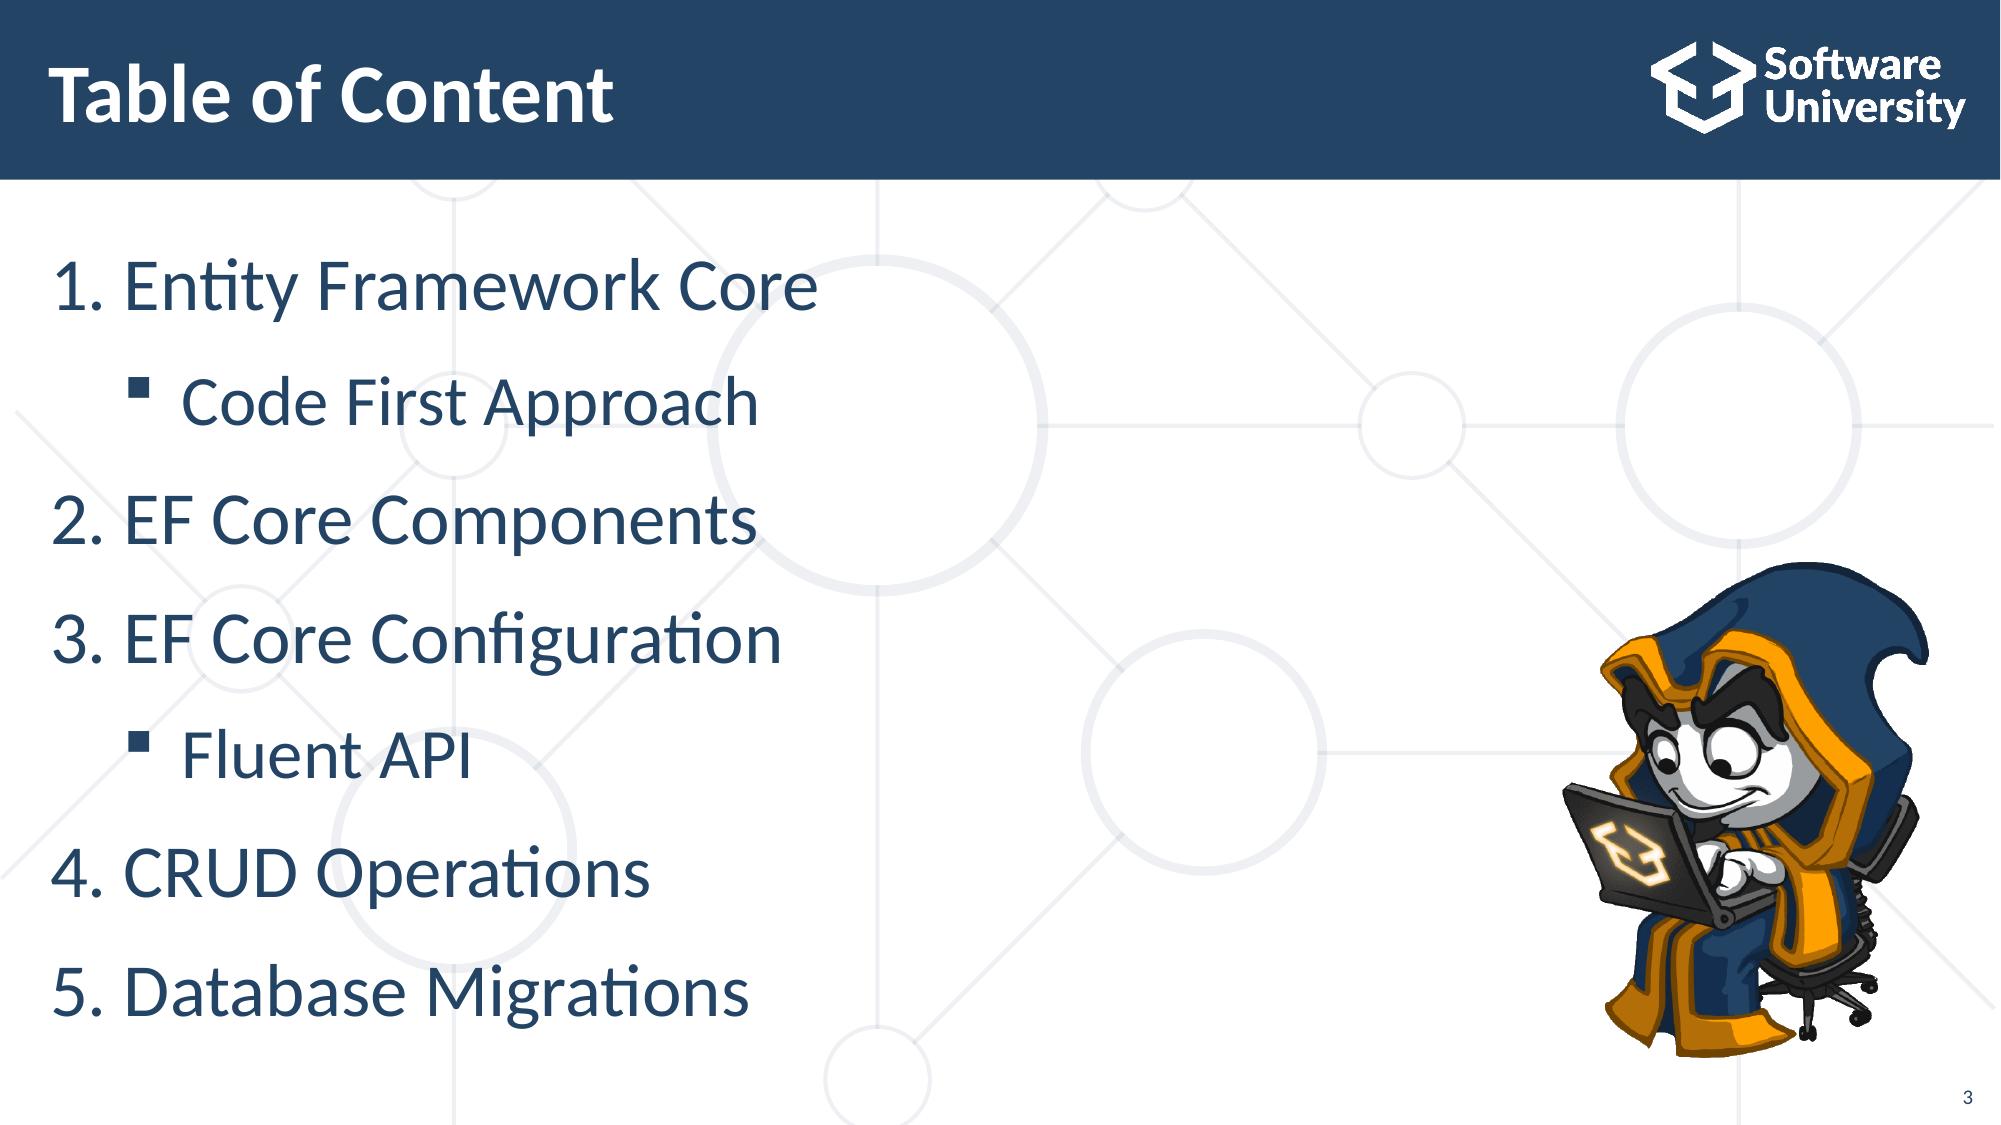

# Table of Content
1. Entity Framework Core
Code First Approach
2. EF Core Components
3. EF Core Configuration
Fluent API
4. CRUD Operations
5. Database Migrations
3